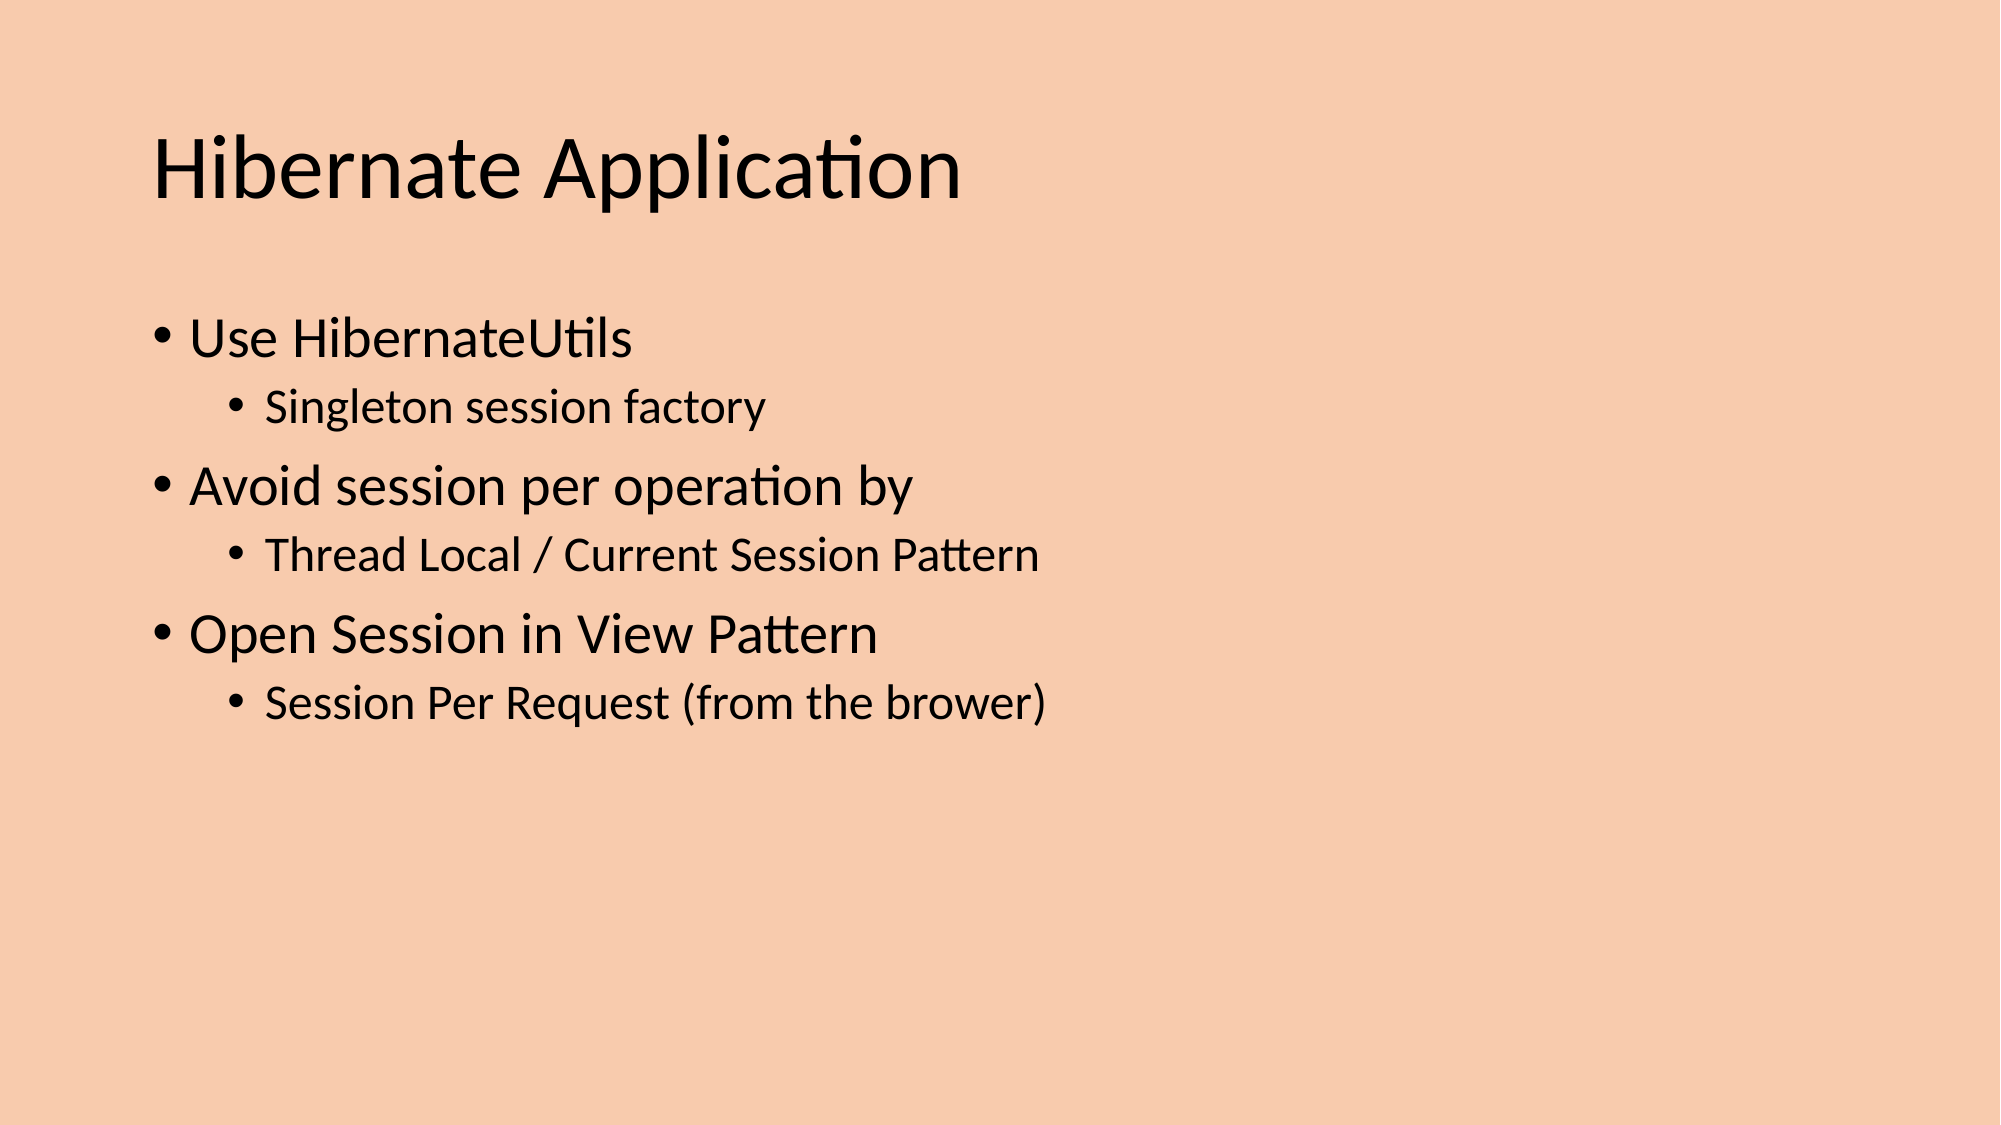

# Hibernate Application
Use HibernateUtils
Singleton session factory
Avoid session per operation by
Thread Local / Current Session Pattern
Open Session in View Pattern
Session Per Request (from the brower)